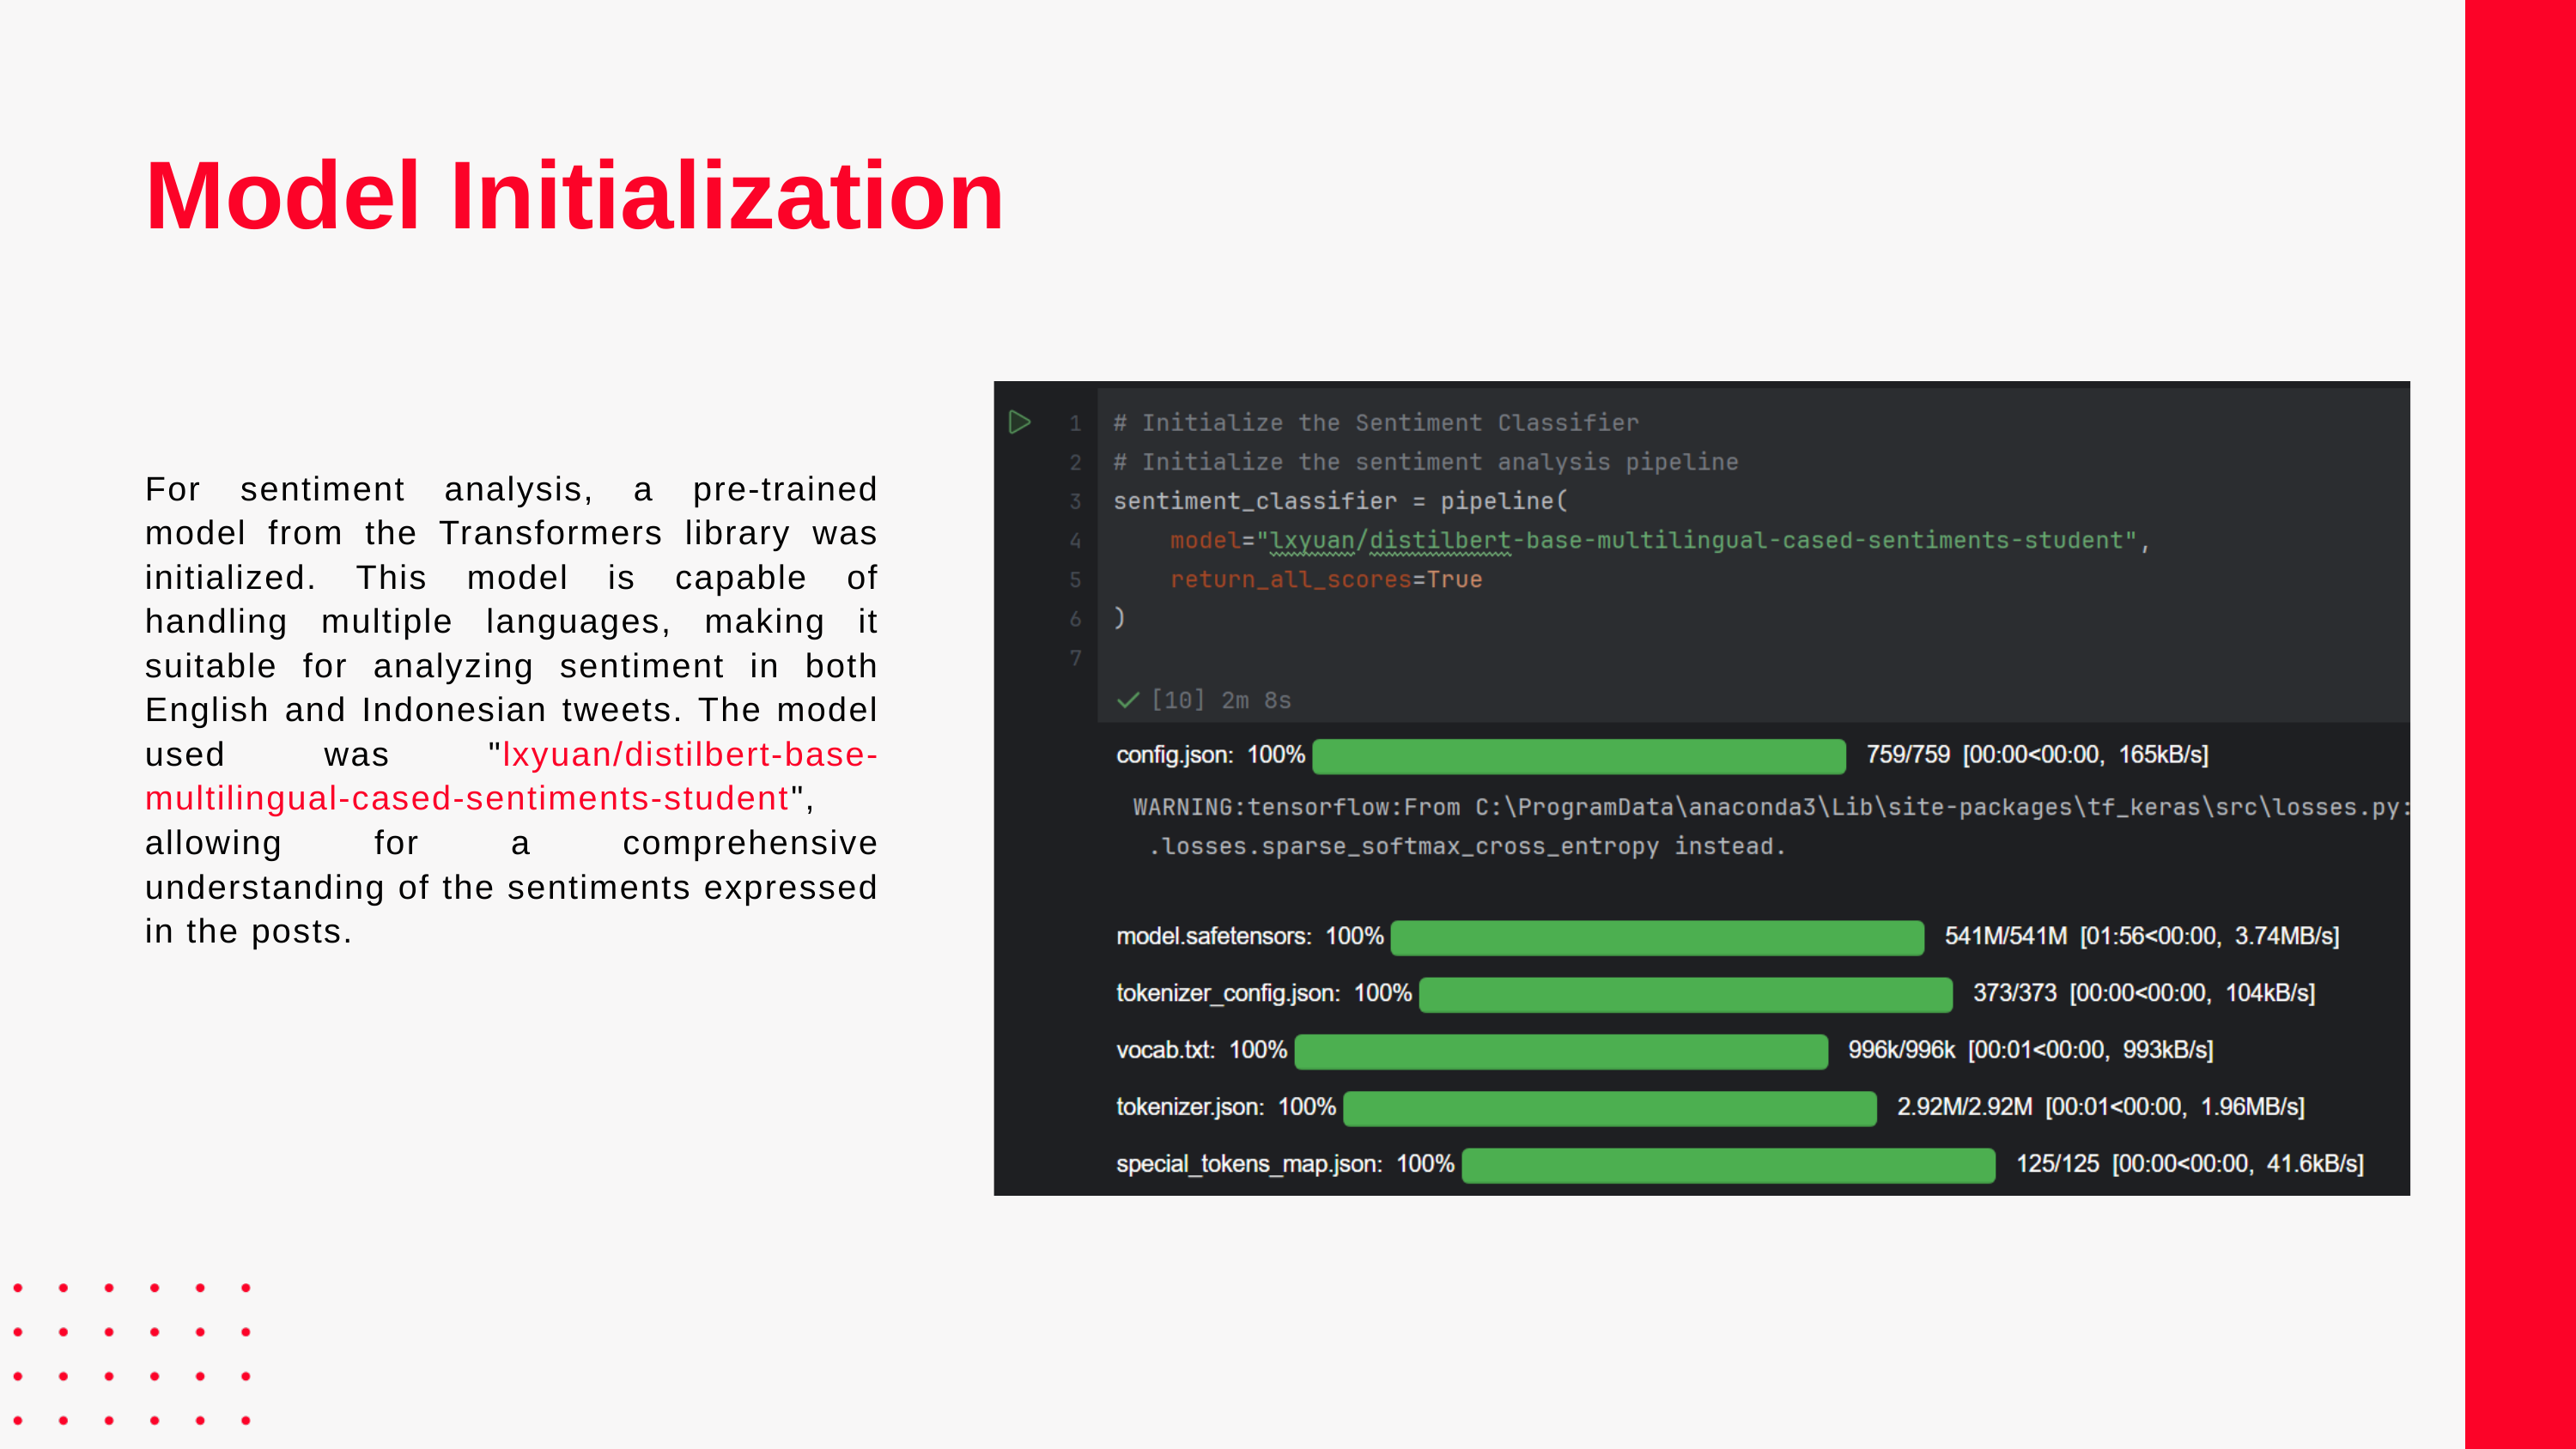

Model Initialization

For sentiment analysis, a pre-trained model from the Transformers library was initialized. This model is capable of handling multiple languages, making it suitable for analyzing sentiment in both English and Indonesian tweets. The model used was "lxyuan/distilbert-base-multilingual-cased-sentiments-student", allowing for a comprehensive understanding of the sentiments expressed in the posts.